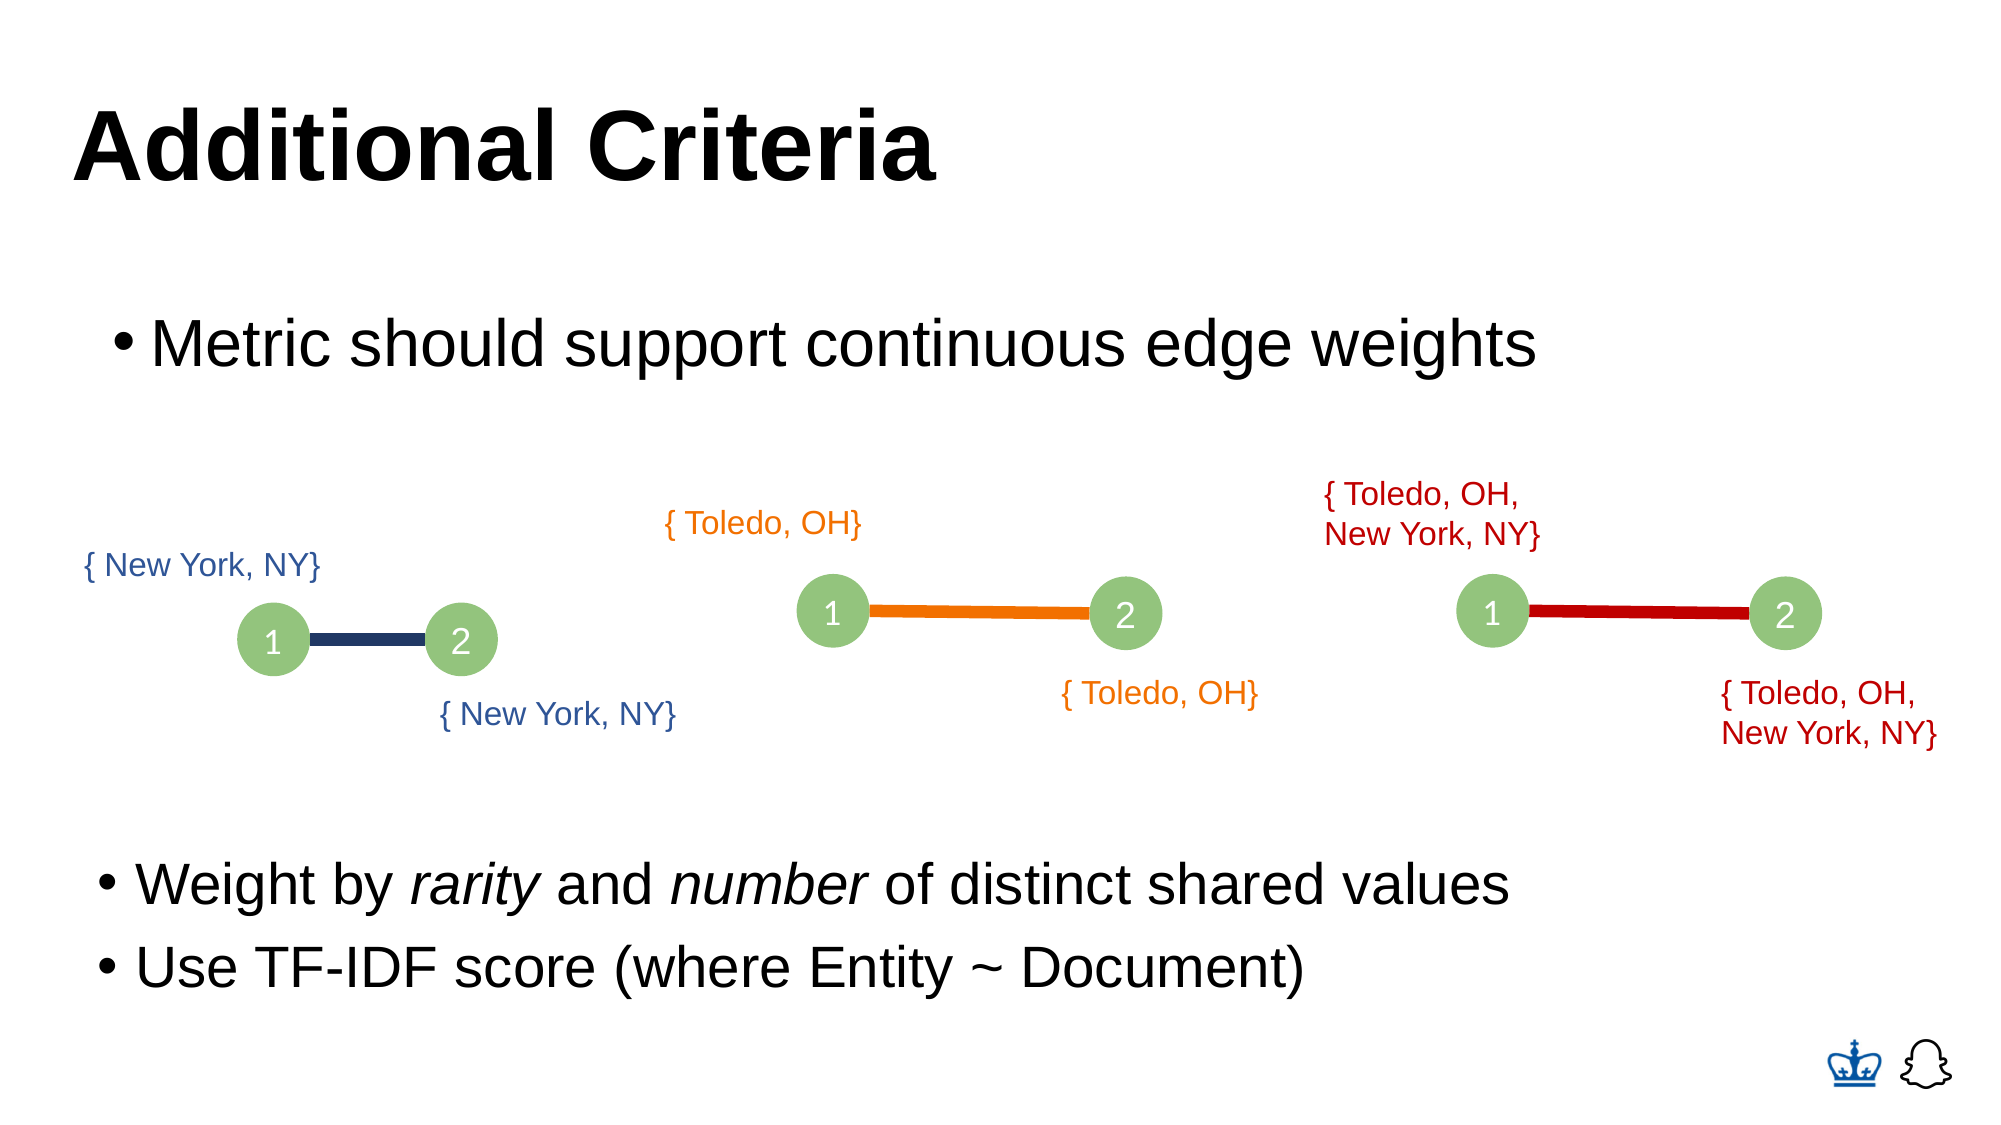

# Additional Criteria
Metric should support continuous edge weights
{ Toledo, OH,
New York, NY}
1
2
{ Toledo, OH,
New York, NY}
{ Toledo, OH}
1
2
{ Toledo, OH}
{ New York, NY}
1
2
{ New York, NY}
Weight by rarity and number of distinct shared values
Use TF-IDF score (where Entity ~ Document)